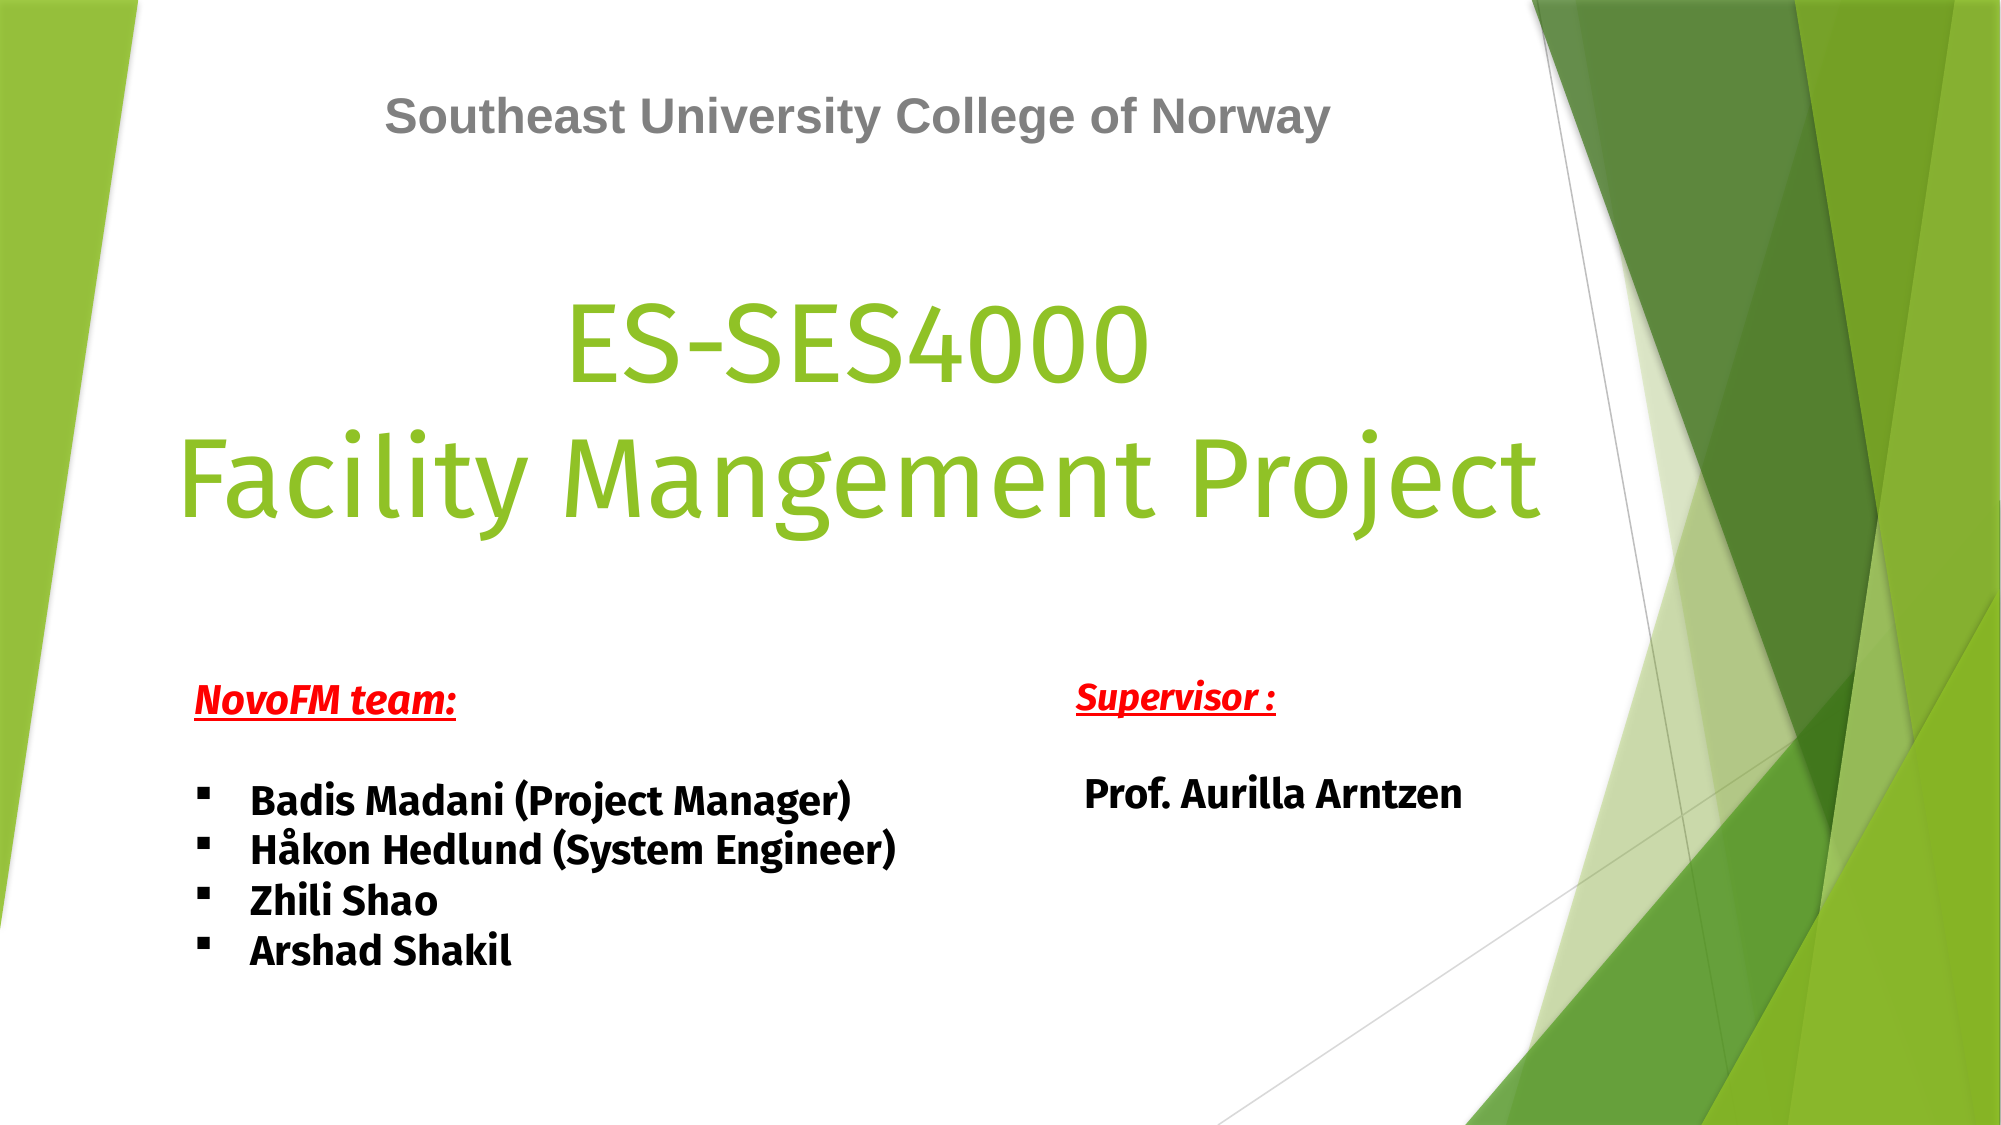

Southeast University College of Norway
# ES-SES4000 Facility Mangement Project
NovoFM team:

Badis Madani (Project Manager)
Håkon Hedlund (System Engineer)
Zhili Shao
Arshad Shakil
Supervisor :
Prof. Aurilla Arntzen